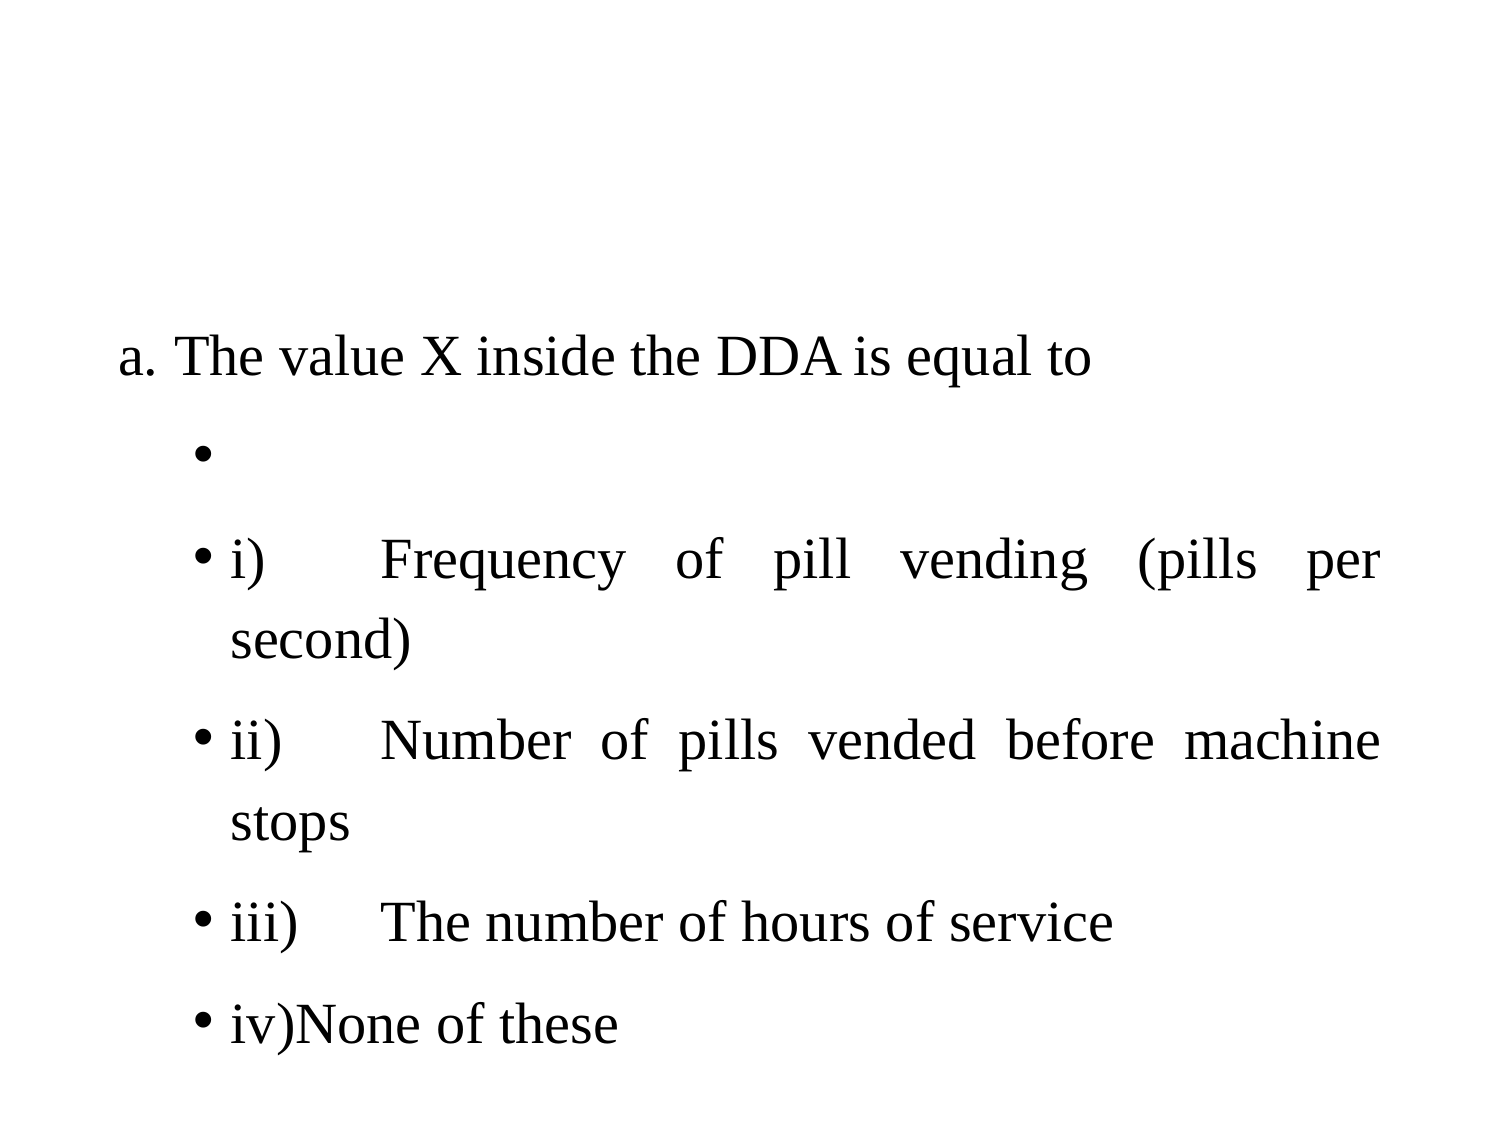

#
The value X inside the DDA is equal to

i)	Frequency of pill vending (pills per second)
ii)	Number of pills vended before machine stops
iii)	The number of hours of service
iv)None of these